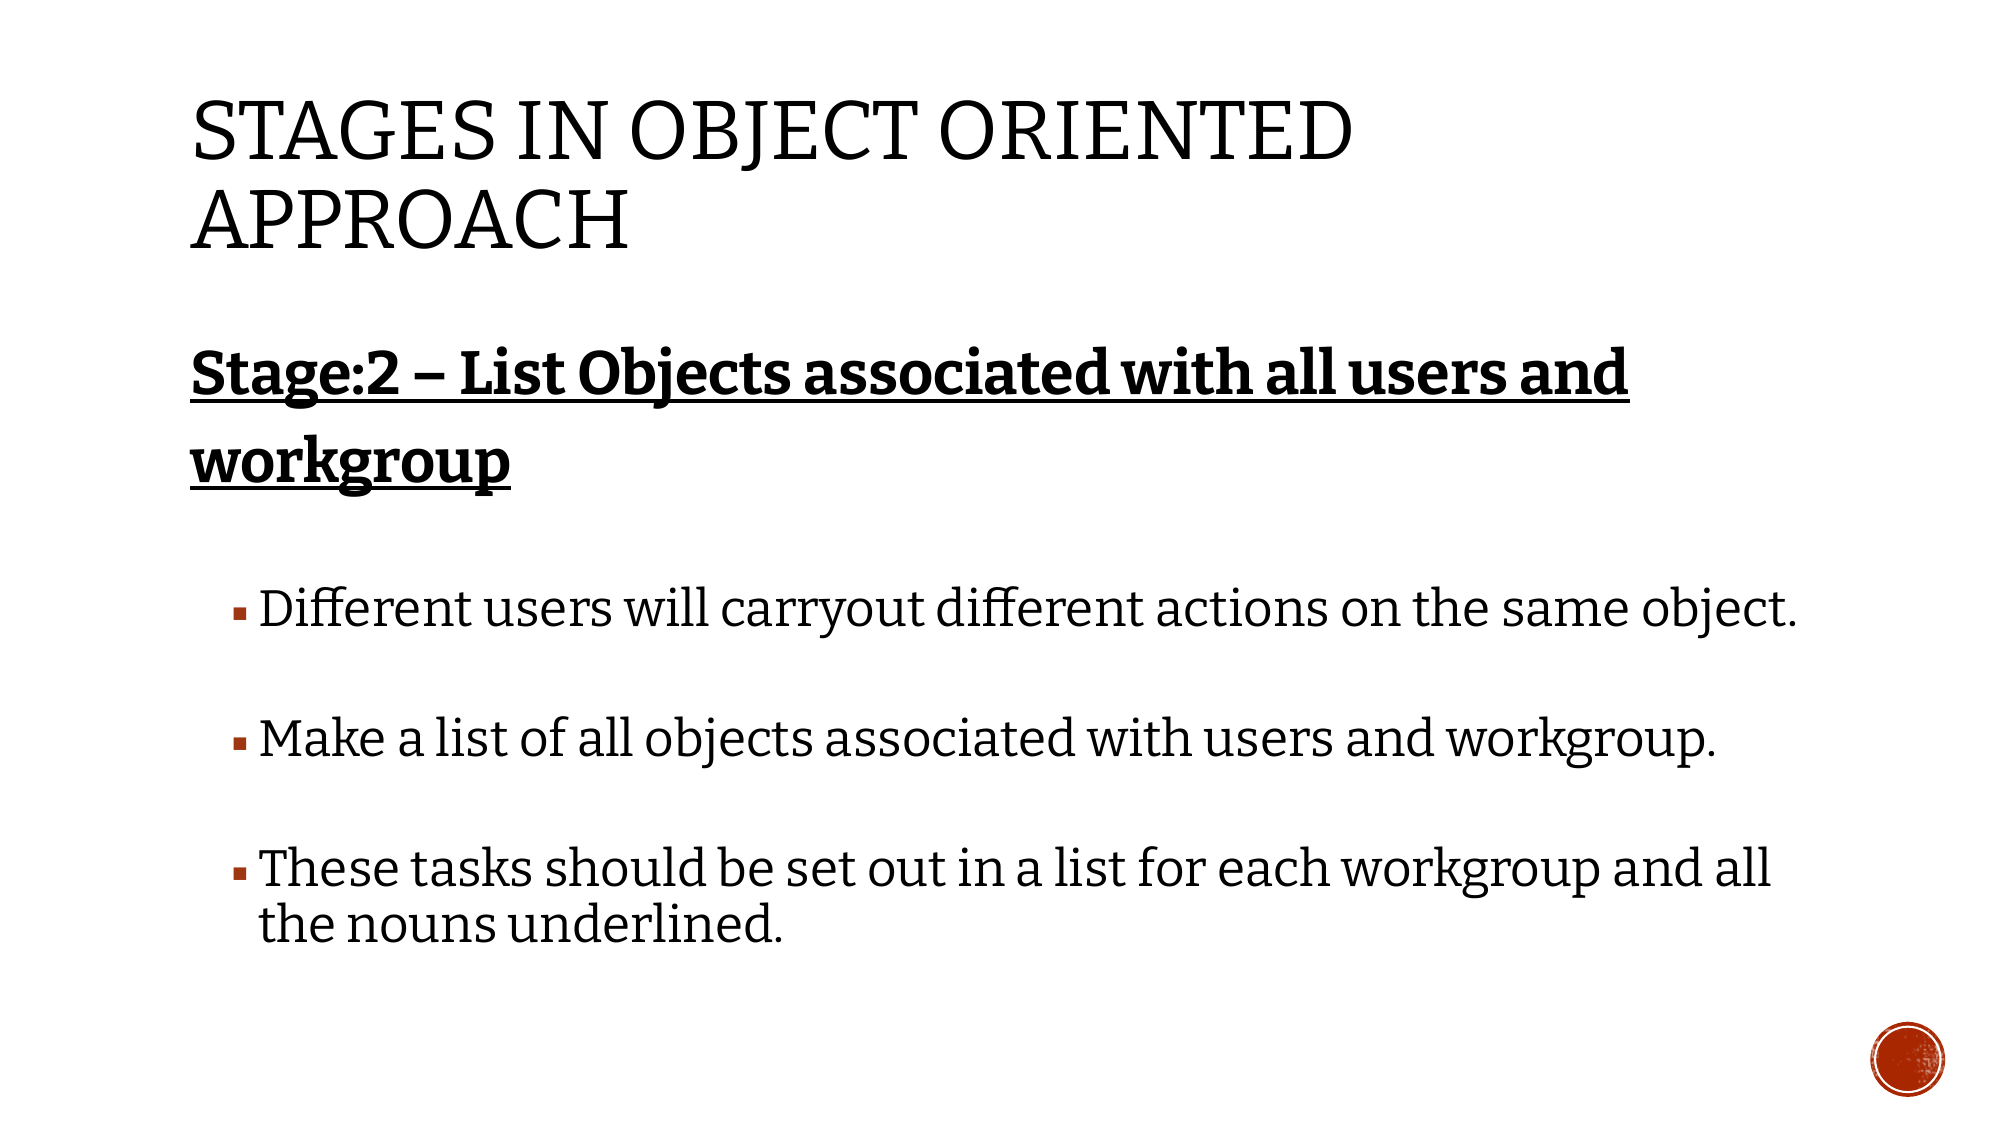

# STAGES IN OBJECT ORIENTED APPROACH
Stage:2 – List Objects associated with all users and workgroup

Different users will carryout different actions on the same object.

Make a list of all objects associated with users and workgroup.

These tasks should be set out in a list for each workgroup and all the nouns underlined.